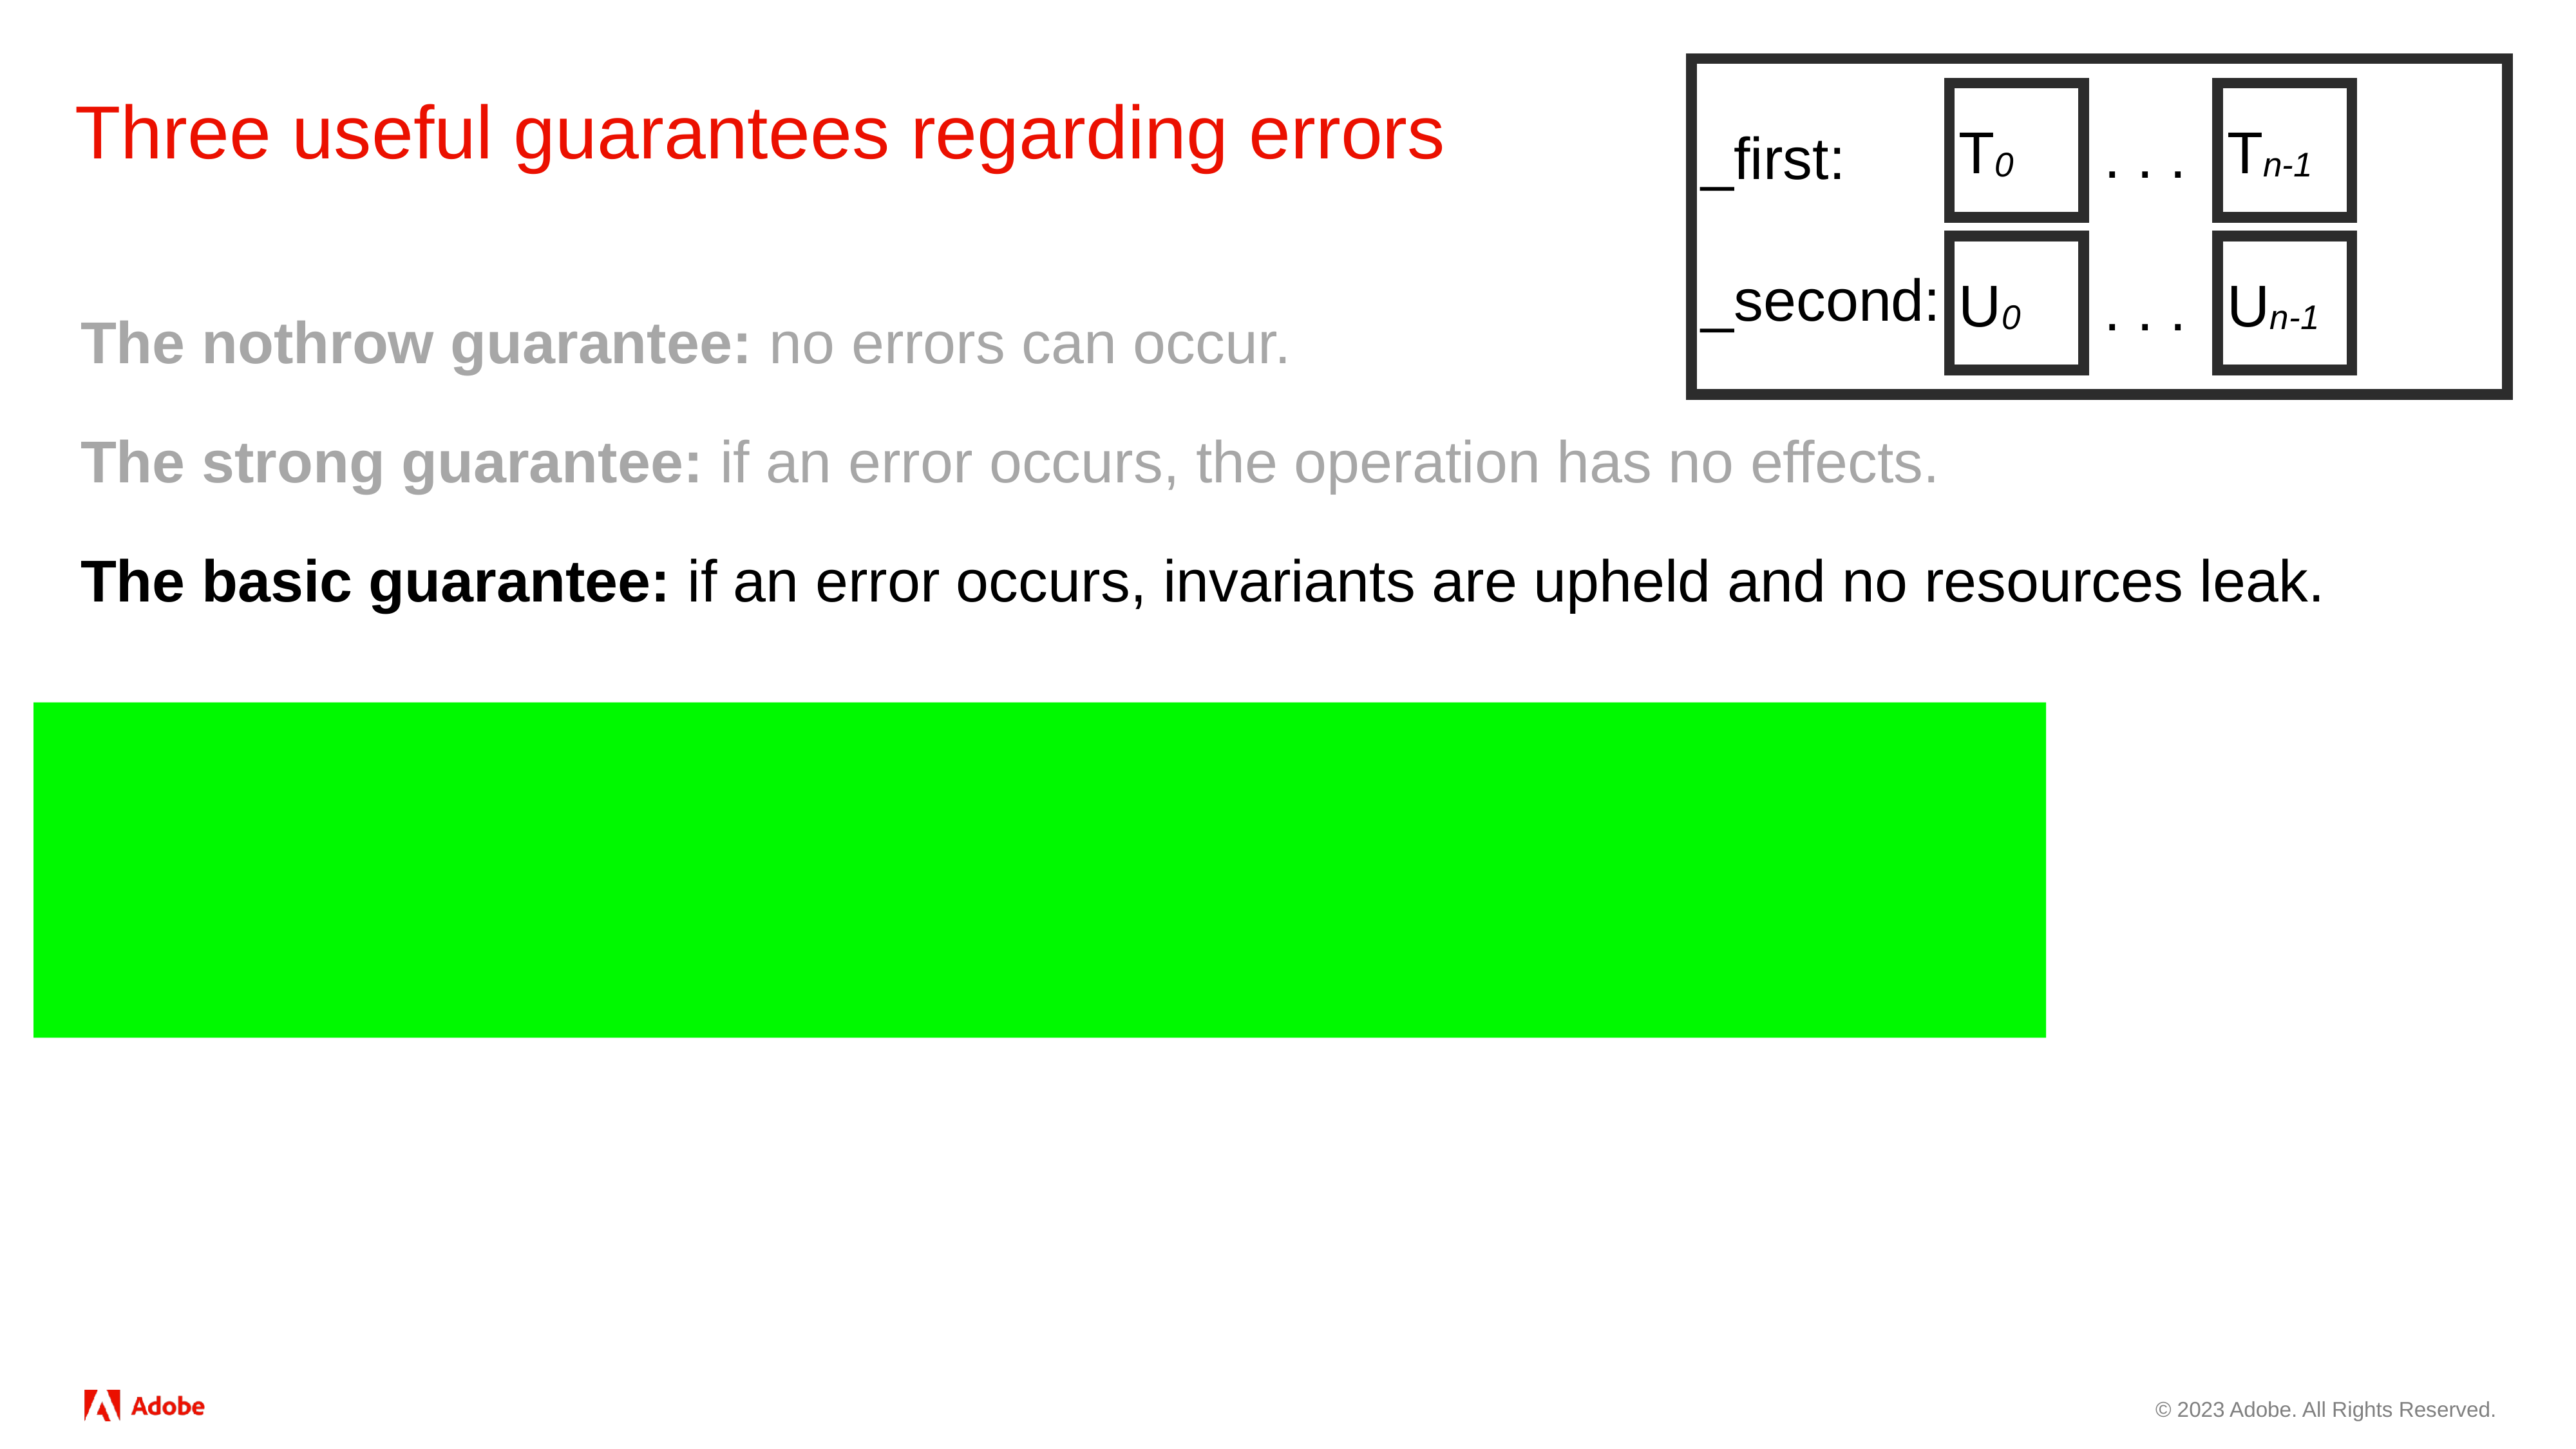

_first:

_second:
# Three useful guarantees regarding errors
T0
Tn-1
. . .
U0
Un-1
. . .
The nothrow guarantee: no errors can occur.
The strong guarantee: if an error occurs, the operation has no effects.
The basic guarantee: if an error occurs, invariants are upheld and no resources leak.

96